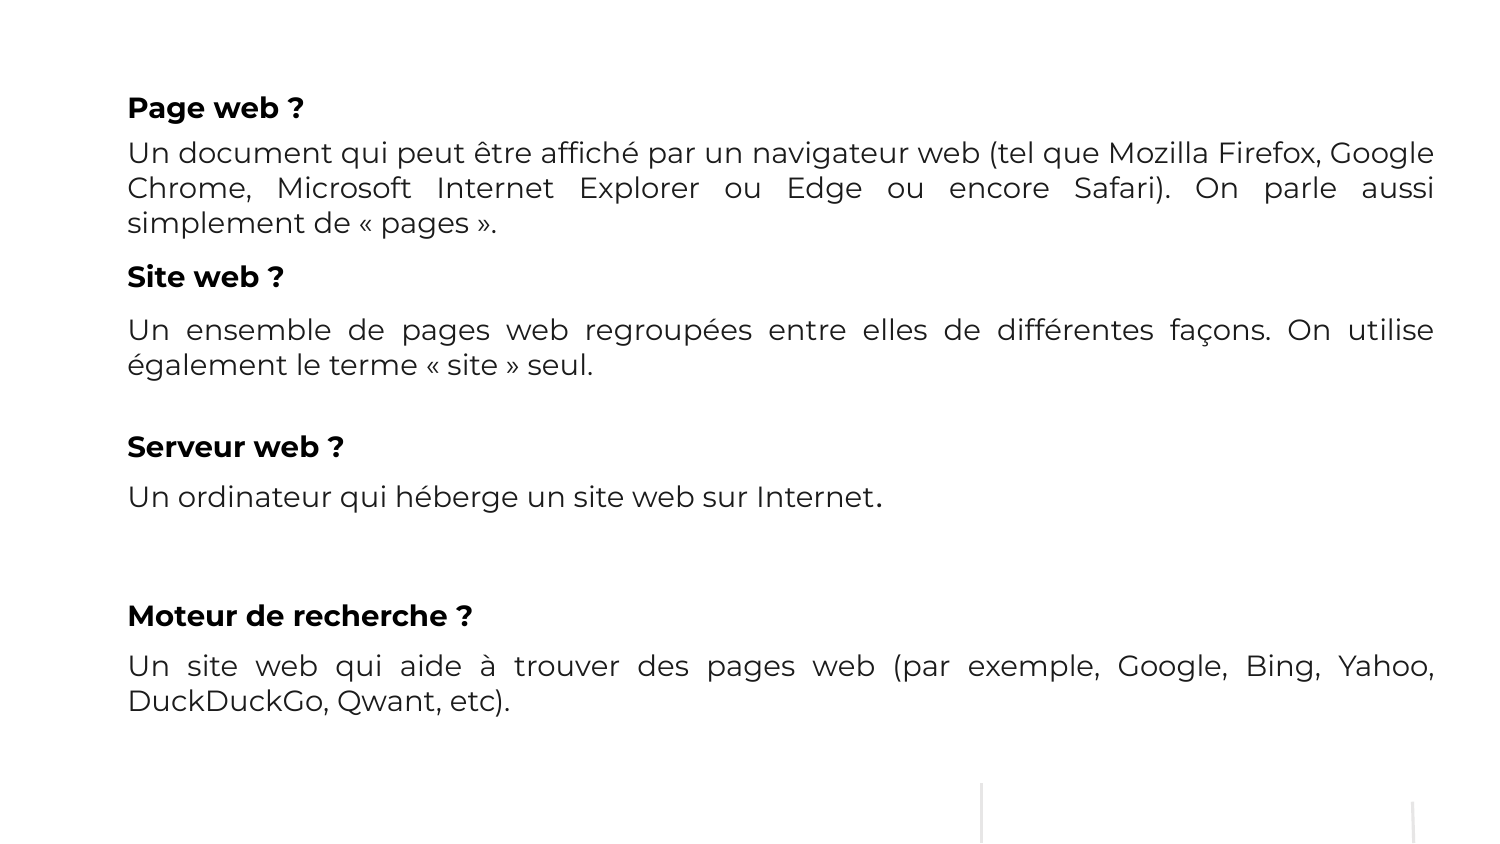

Page web ?
Un document qui peut être affiché par un navigateur web (tel que Mozilla Firefox, Google Chrome, Microsoft Internet Explorer ou Edge ou encore Safari). On parle aussi simplement de « pages ».
Site web ?

Un ensemble de pages web regroupées entre elles de différentes façons. On utilise également le terme « site » seul.
Serveur web ?
Un ordinateur qui héberge un site web sur Internet.
Moteur de recherche ?
Un site web qui aide à trouver des pages web (par exemple, Google, Bing, Yahoo, DuckDuckGo, Qwant, etc).
4